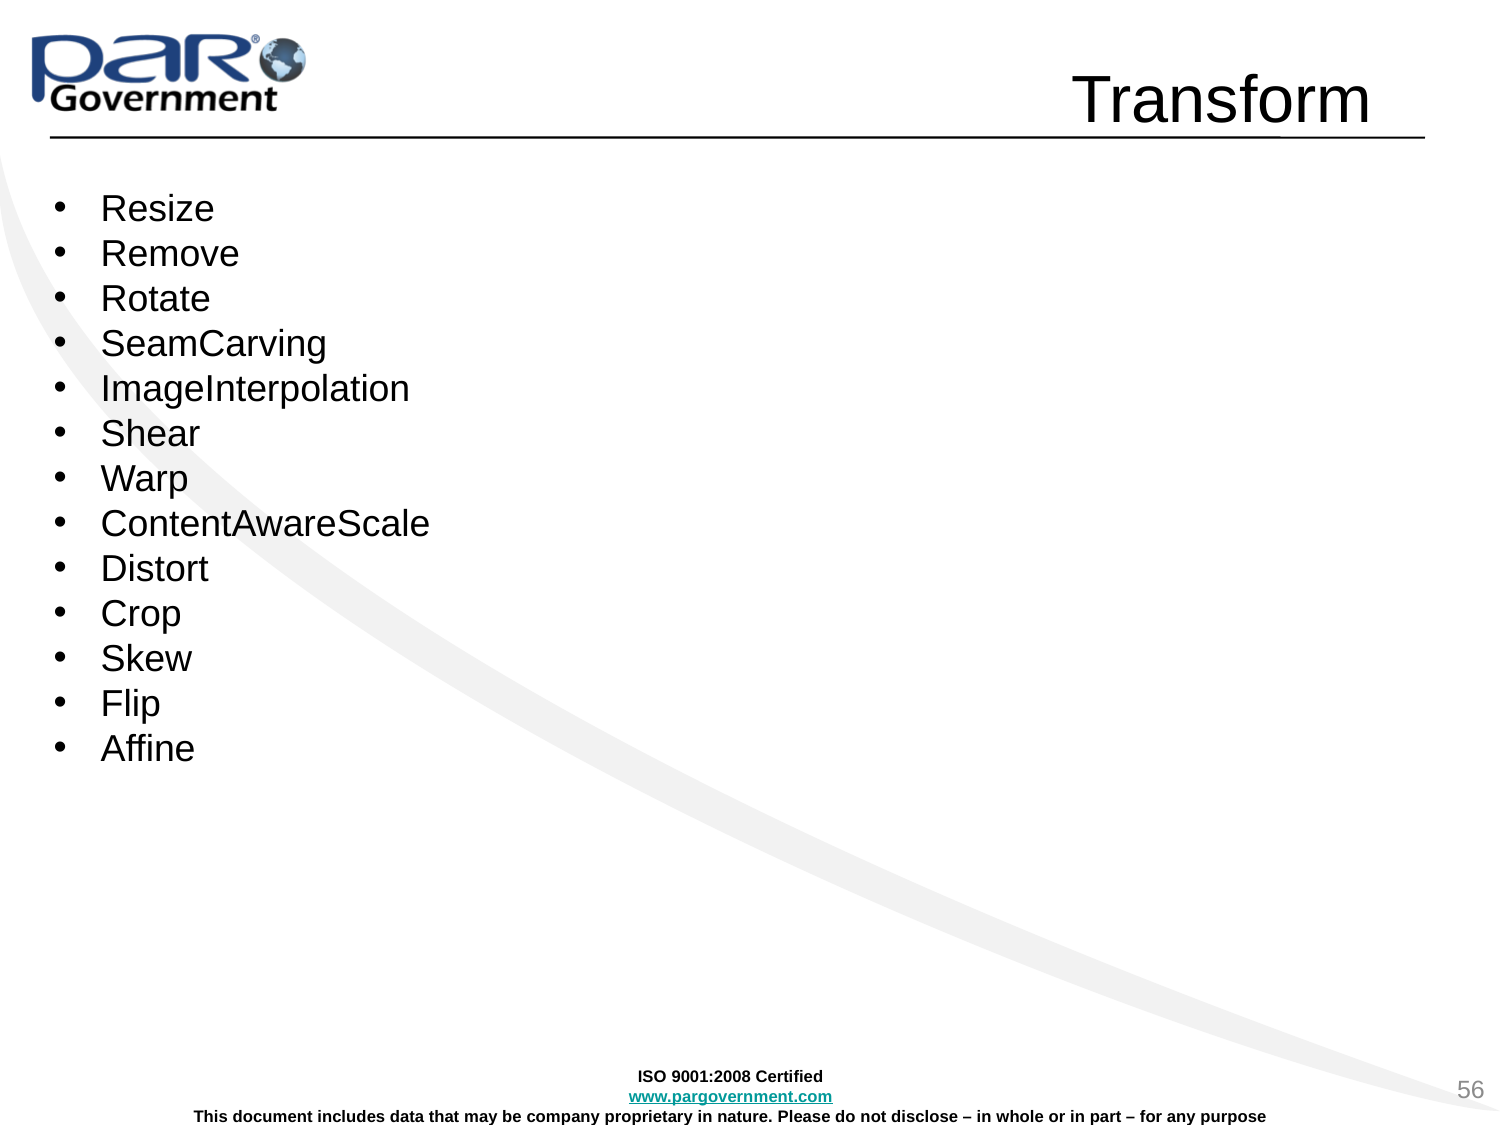

# Transform
Resize
Remove
Rotate
SeamCarving
ImageInterpolation
Shear
Warp
ContentAwareScale
Distort
Crop
Skew
Flip
Affine
56